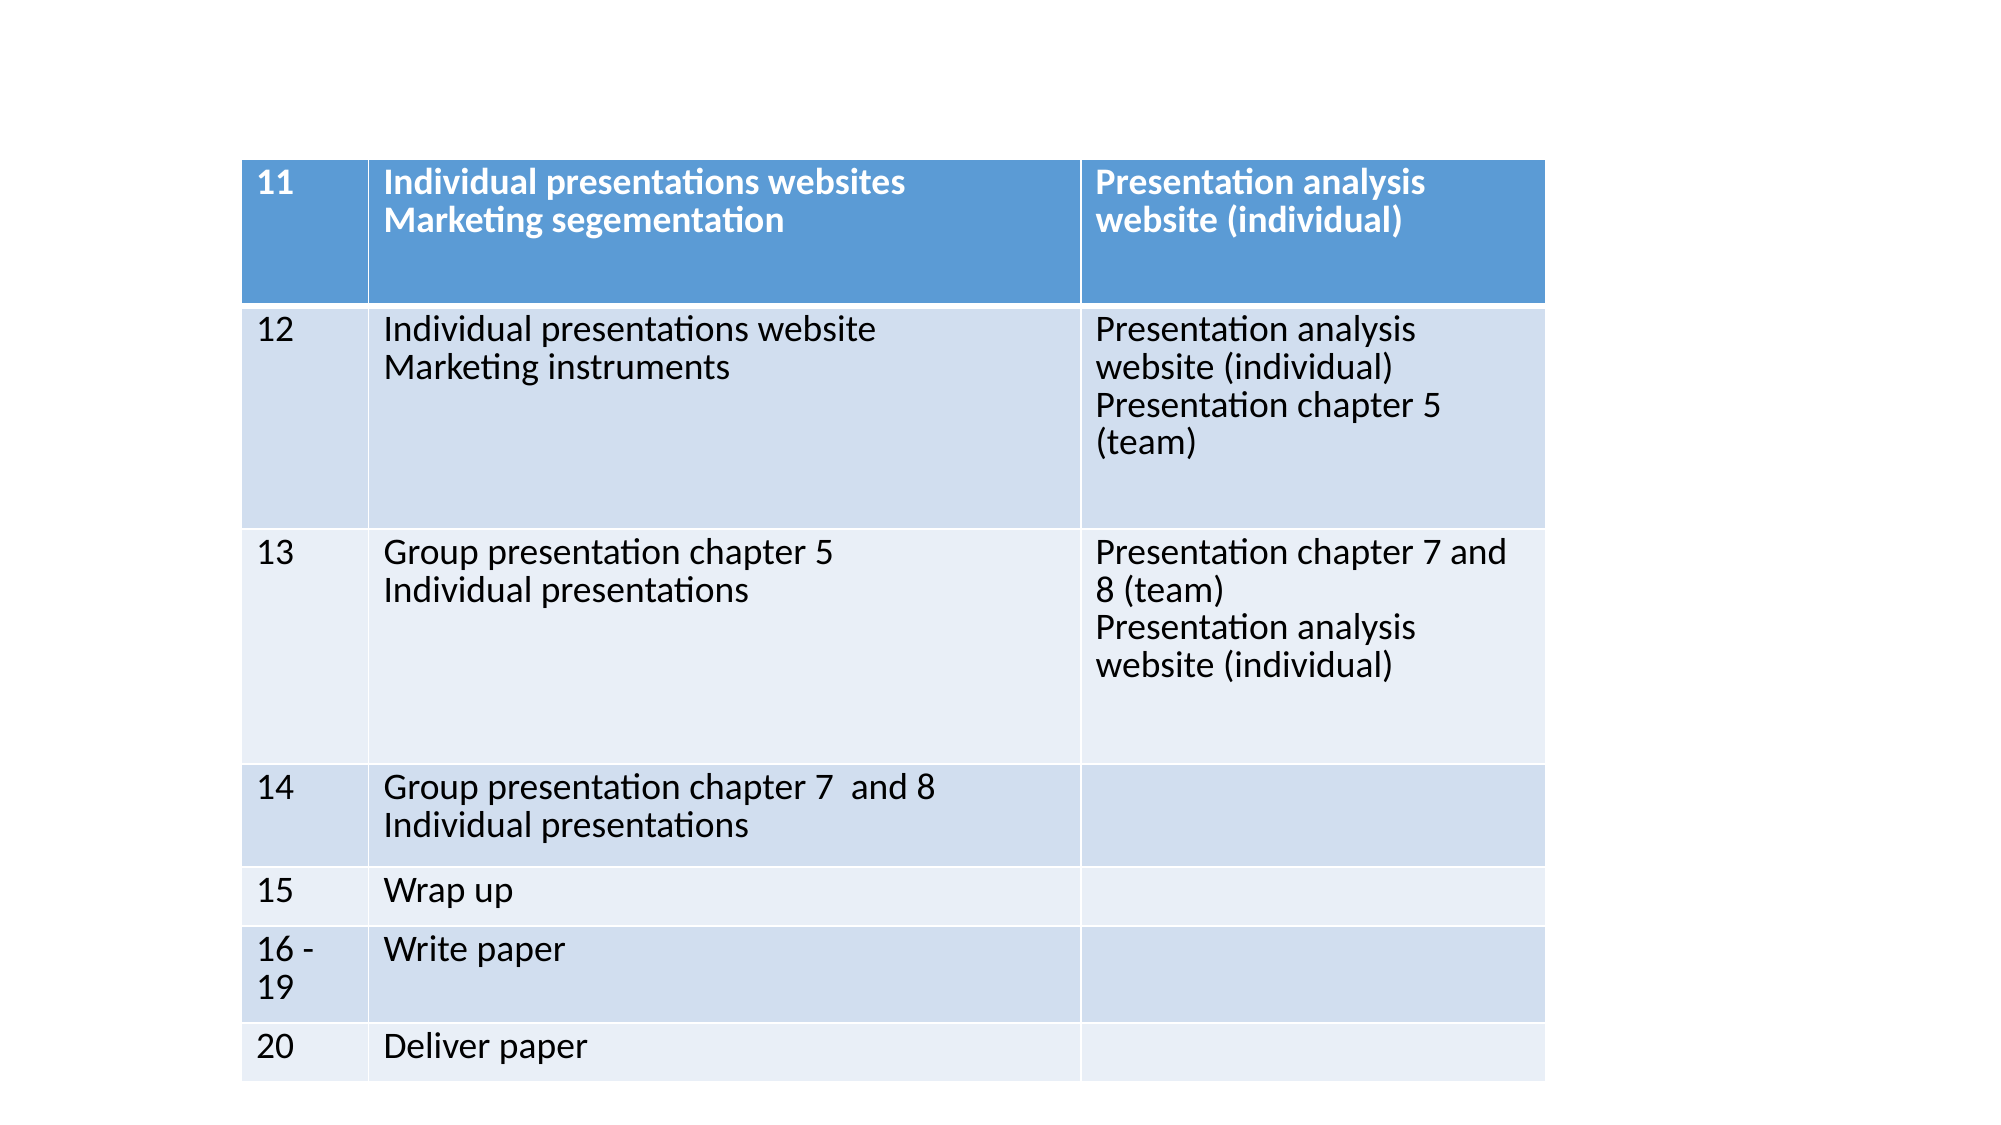

| 11 | Individual presentations websites Marketing segementation | Presentation analysis website (individual) |
| --- | --- | --- |
| 12 | Individual presentations website Marketing instruments | Presentation analysis website (individual) Presentation chapter 5 (team) |
| 13 | Group presentation chapter 5 Individual presentations | Presentation chapter 7 and 8 (team) Presentation analysis website (individual) |
| 14 | Group presentation chapter 7 and 8 Individual presentations |  |
| 15 | Wrap up |  |
| 16 - 19 | Write paper |  |
| 20 | Deliver paper |  |